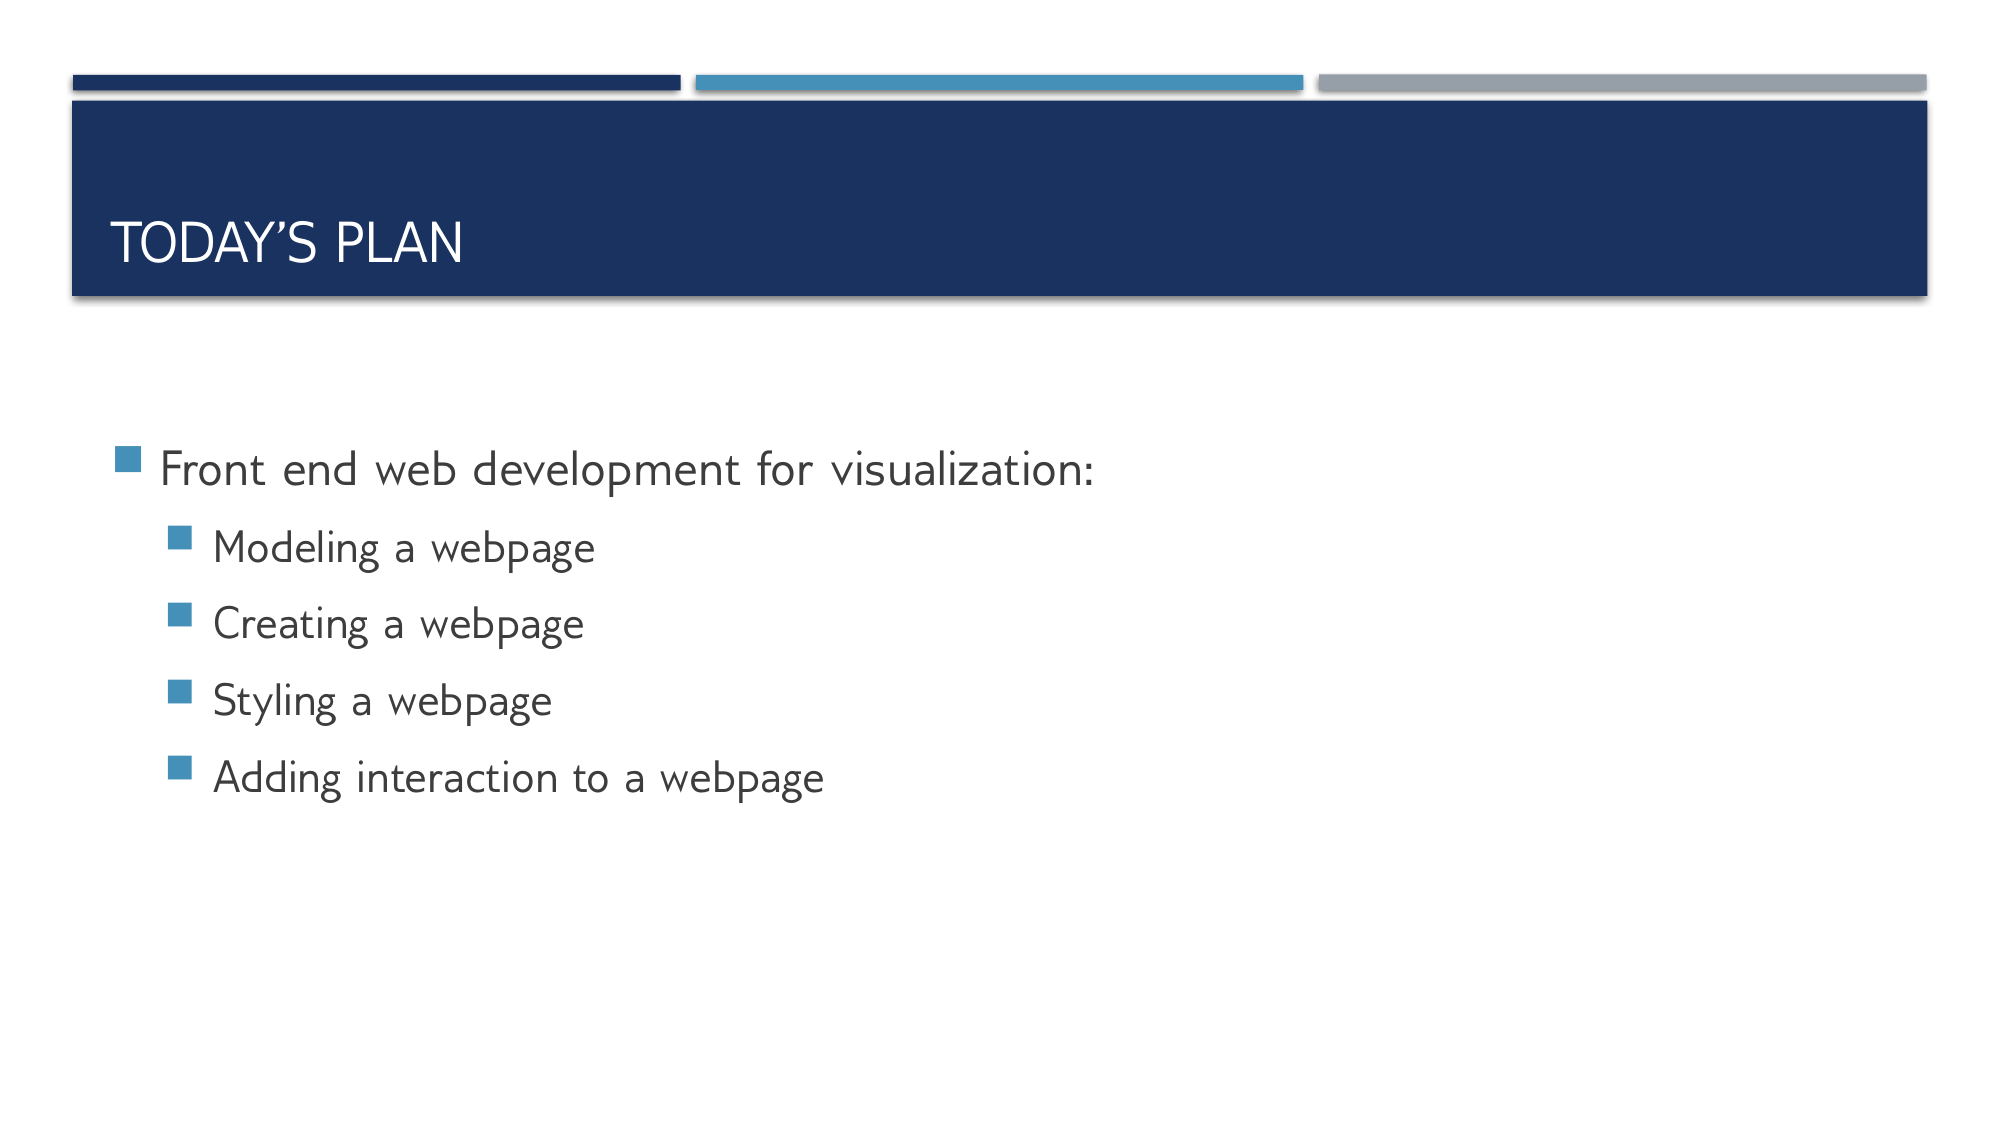

# Today’s plan
Front end web development for visualization:
Modeling a webpage
Creating a webpage
Styling a webpage
Adding interaction to a webpage